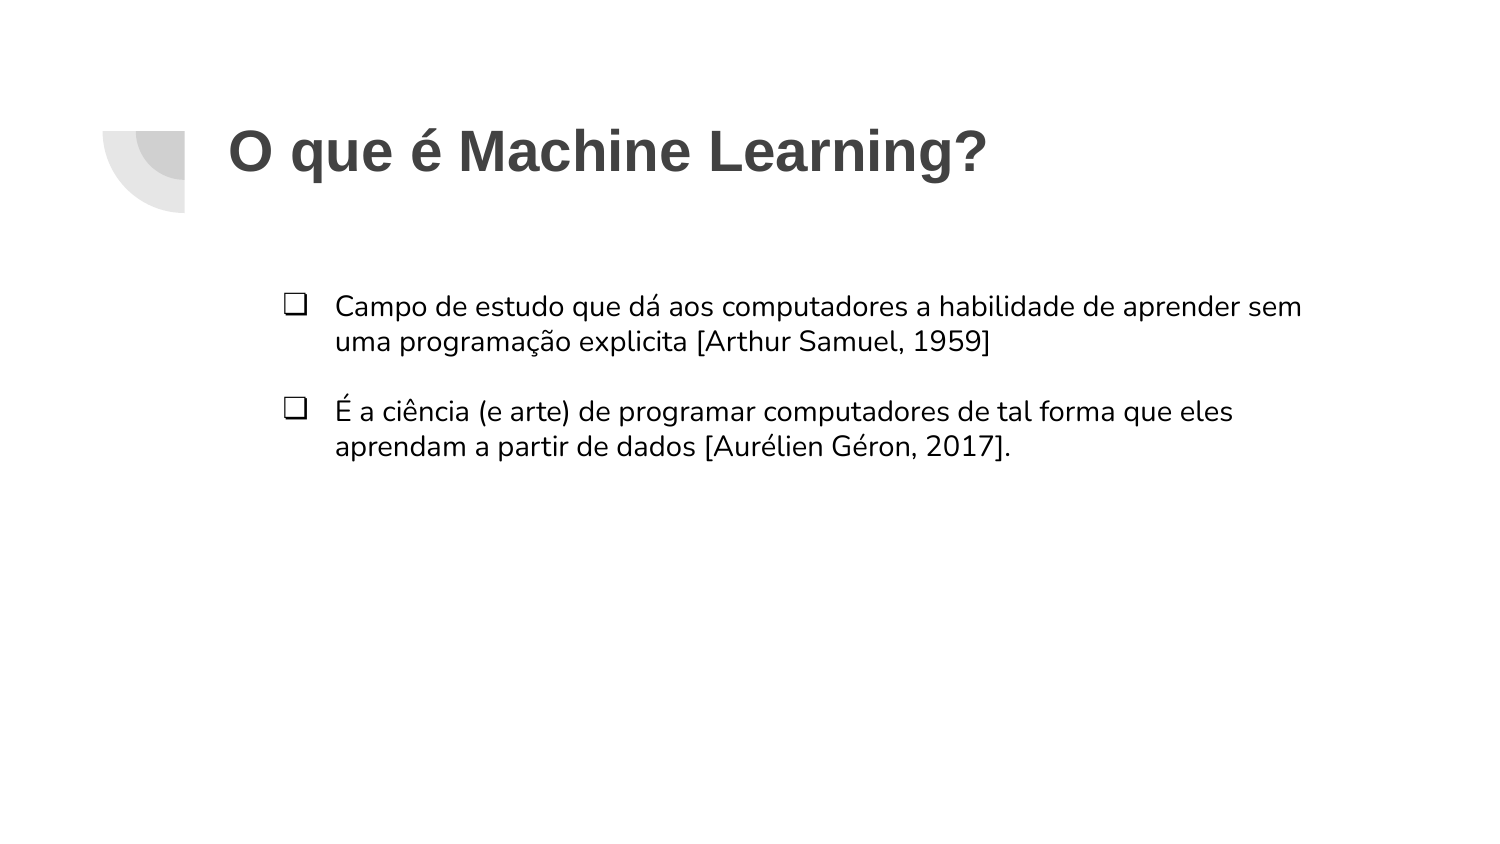

# O que é Machine Learning?
Campo de estudo que dá aos computadores a habilidade de aprender sem uma programação explicita [Arthur Samuel, 1959]

É a ciência (e arte) de programar computadores de tal forma que eles aprendam a partir de dados [Aurélien Géron, 2017].